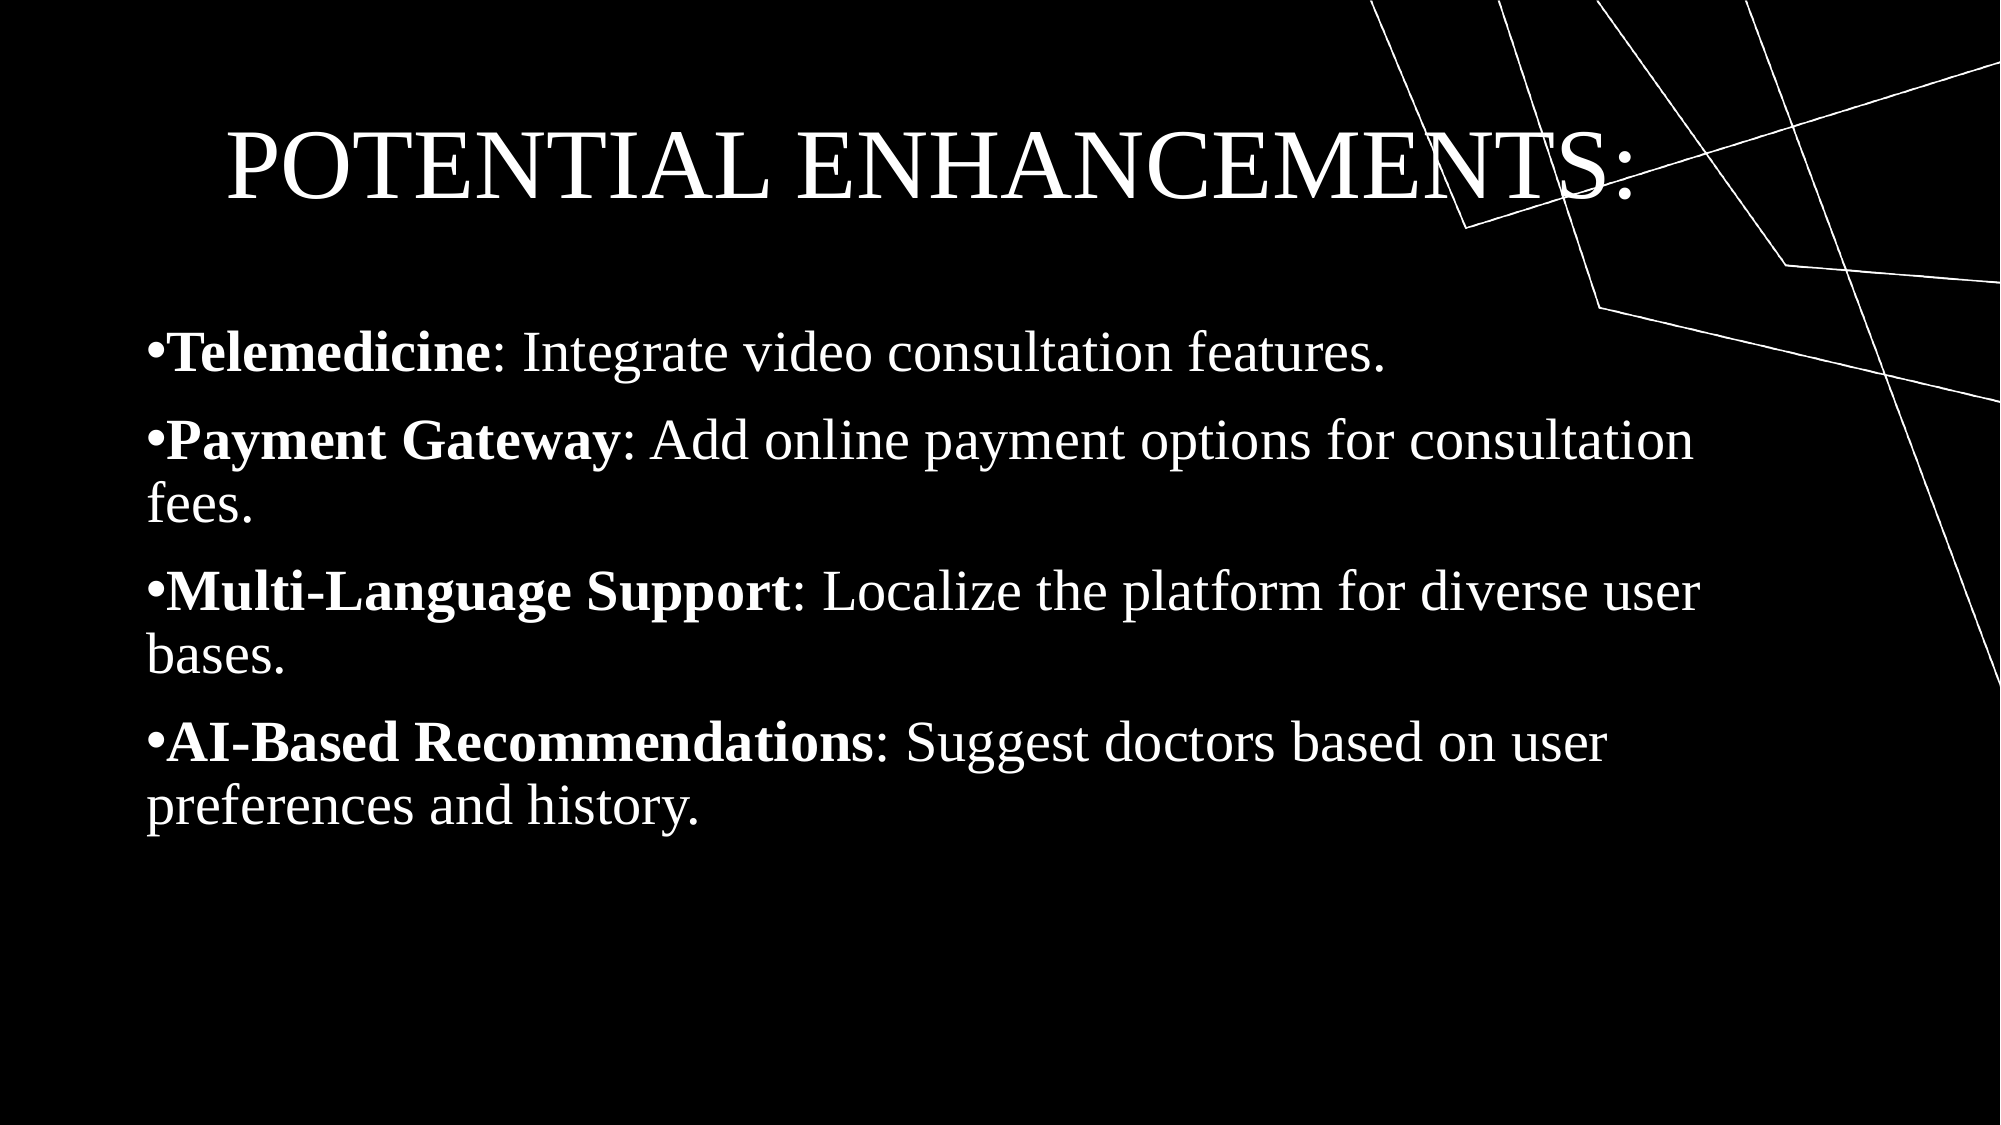

# POTENTIAL ENHANCEMENTS:
Telemedicine: Integrate video consultation features.
Payment Gateway: Add online payment options for consultation fees.
Multi-Language Support: Localize the platform for diverse user bases.
AI-Based Recommendations: Suggest doctors based on user preferences and history.